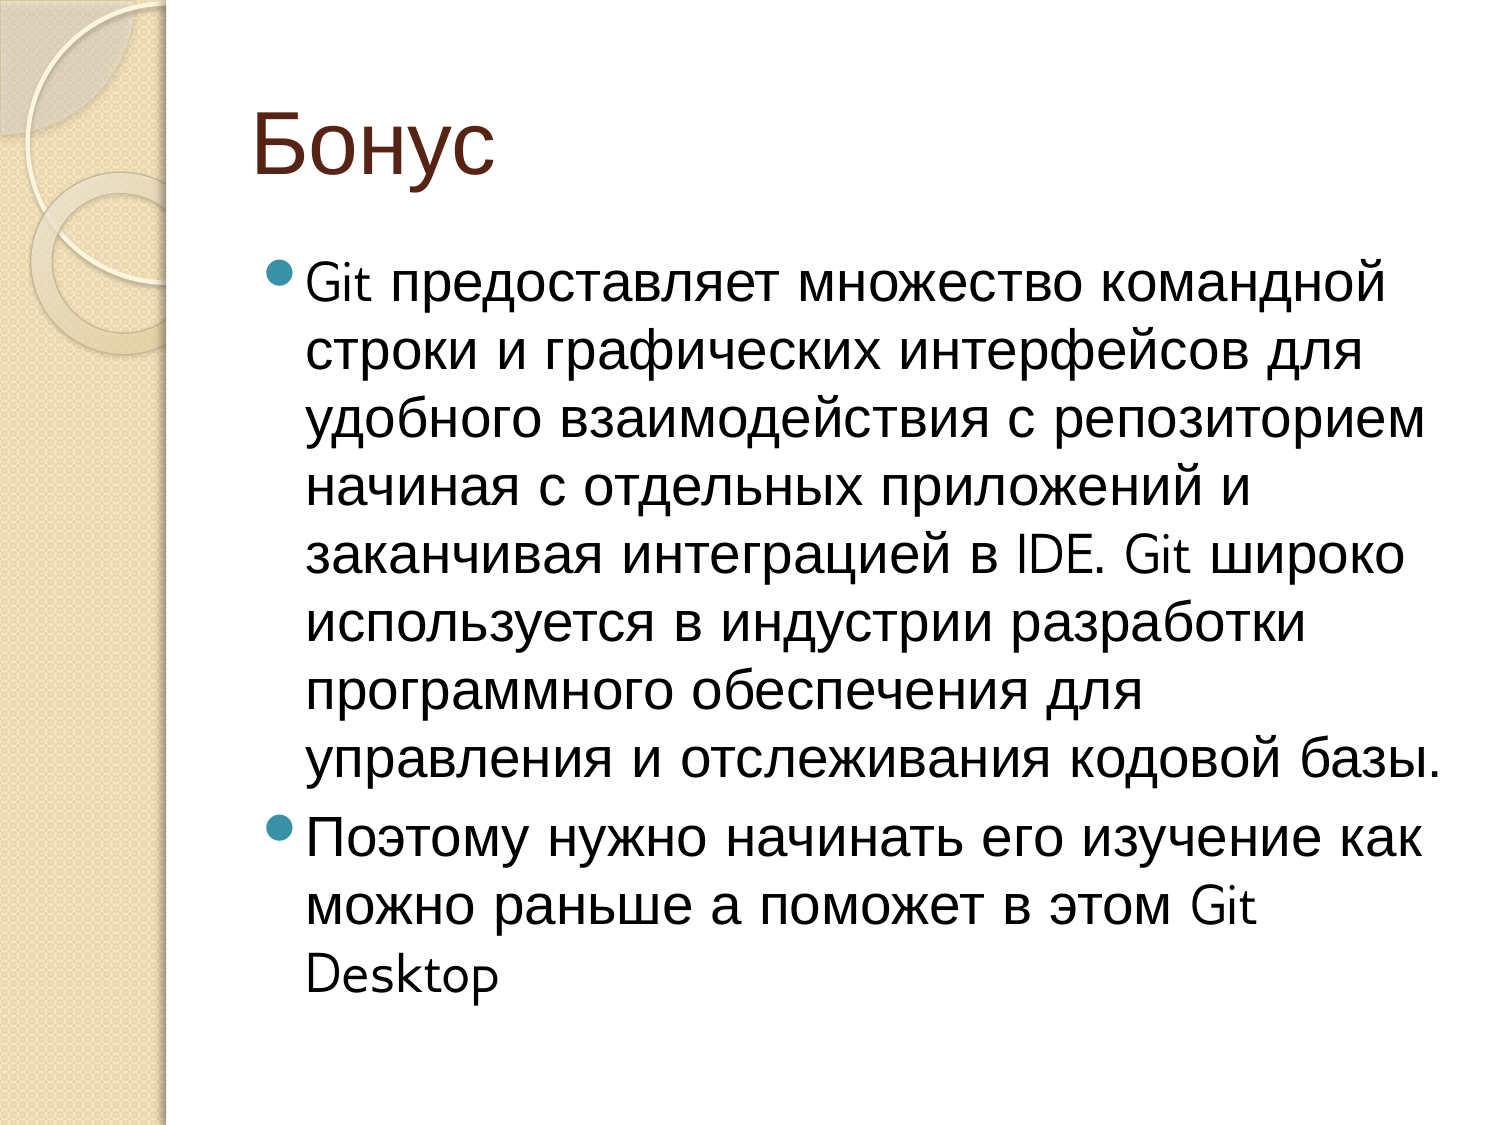

# Бонус
Git предоставляет множество командной строки и графических интерфейсов для удобного взаимодействия с репозиторием начиная с отдельных приложений и заканчивая интеграцией в IDE. Git широко используется в индустрии разработки программного обеспечения для управления и отслеживания кодовой базы.
Поэтому нужно начинать его изучение как можно раньше а поможет в этом Git Desktop